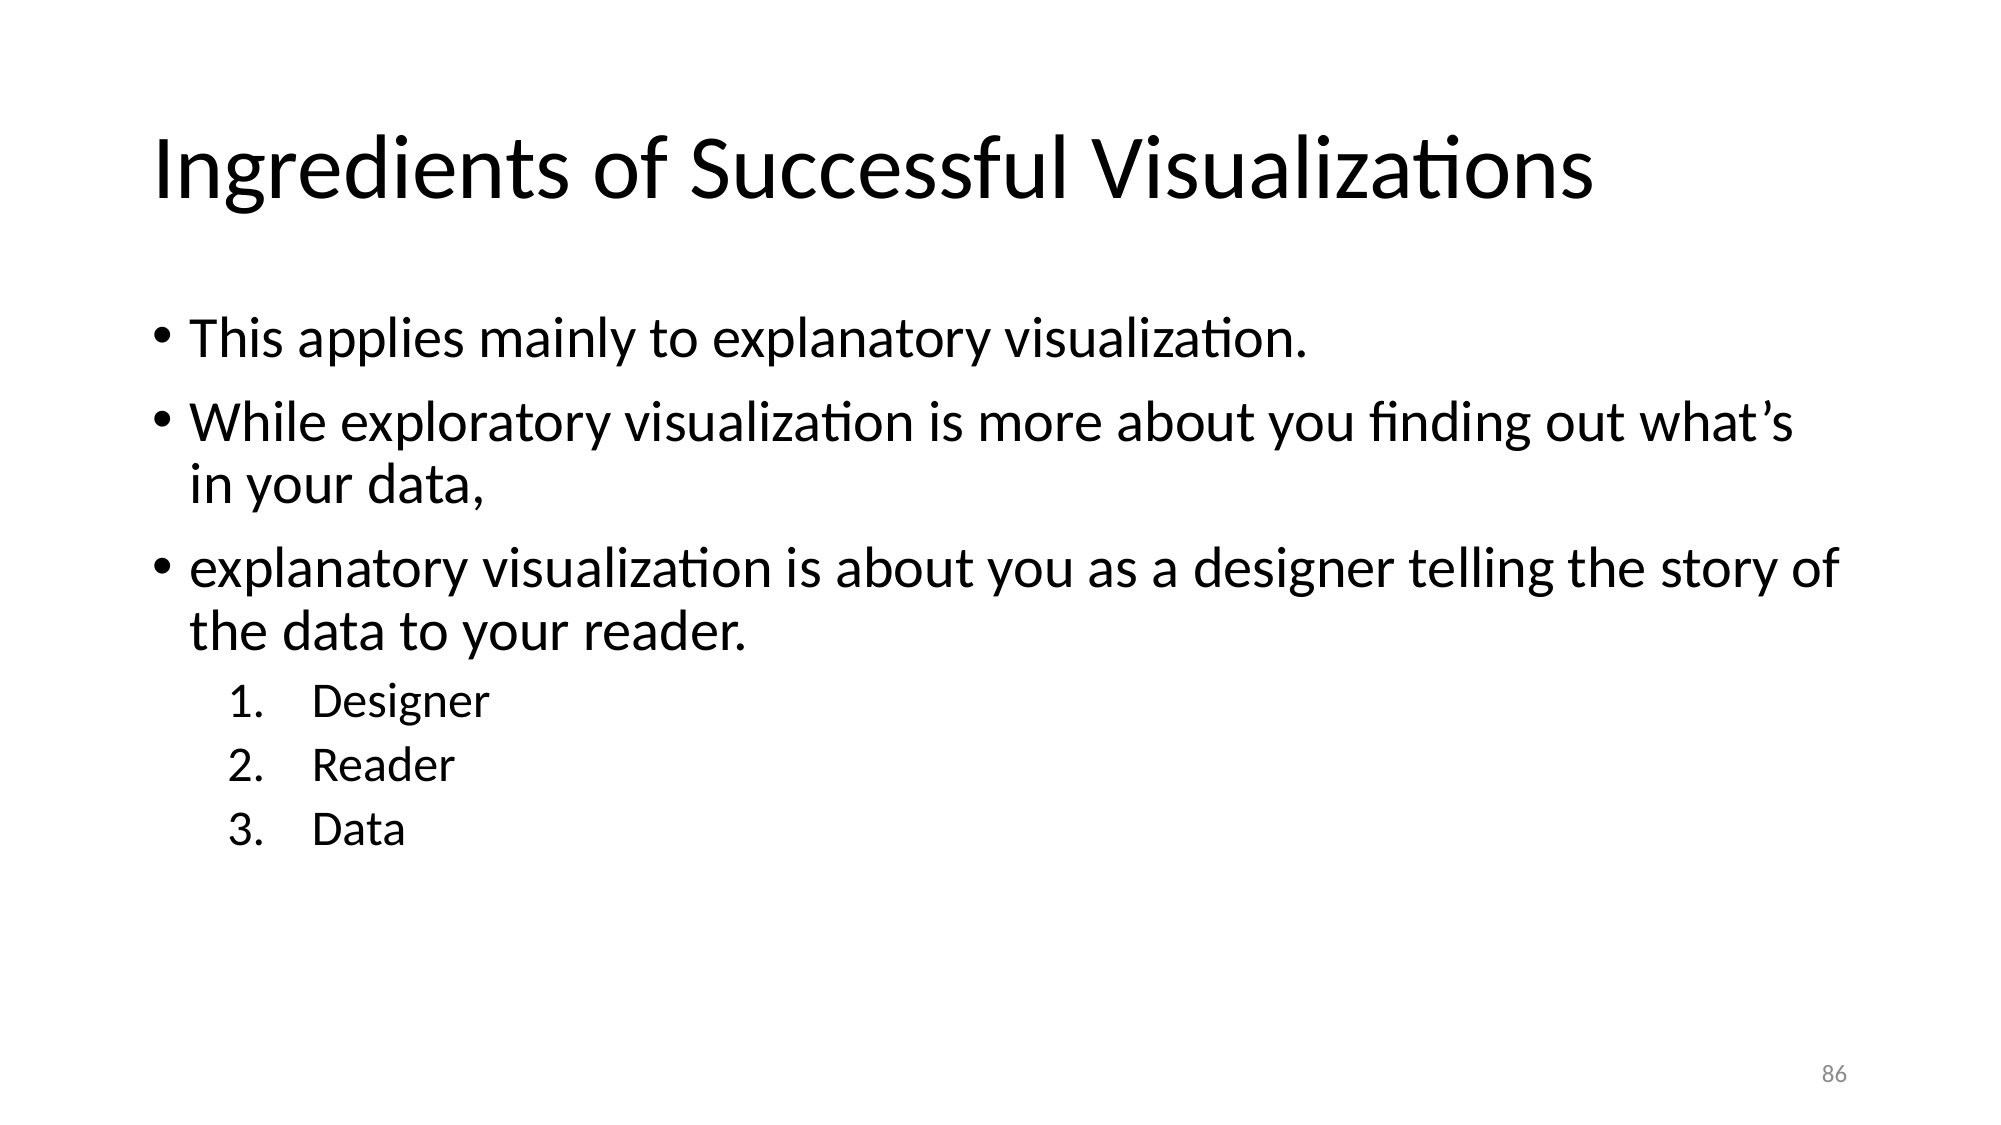

# Ingredients of Successful Visualizations
This applies mainly to explanatory visualization.
While exploratory visualization is more about you finding out what’s in your data,
explanatory visualization is about you as a designer telling the story of the data to your reader.
Designer
Reader
Data

86